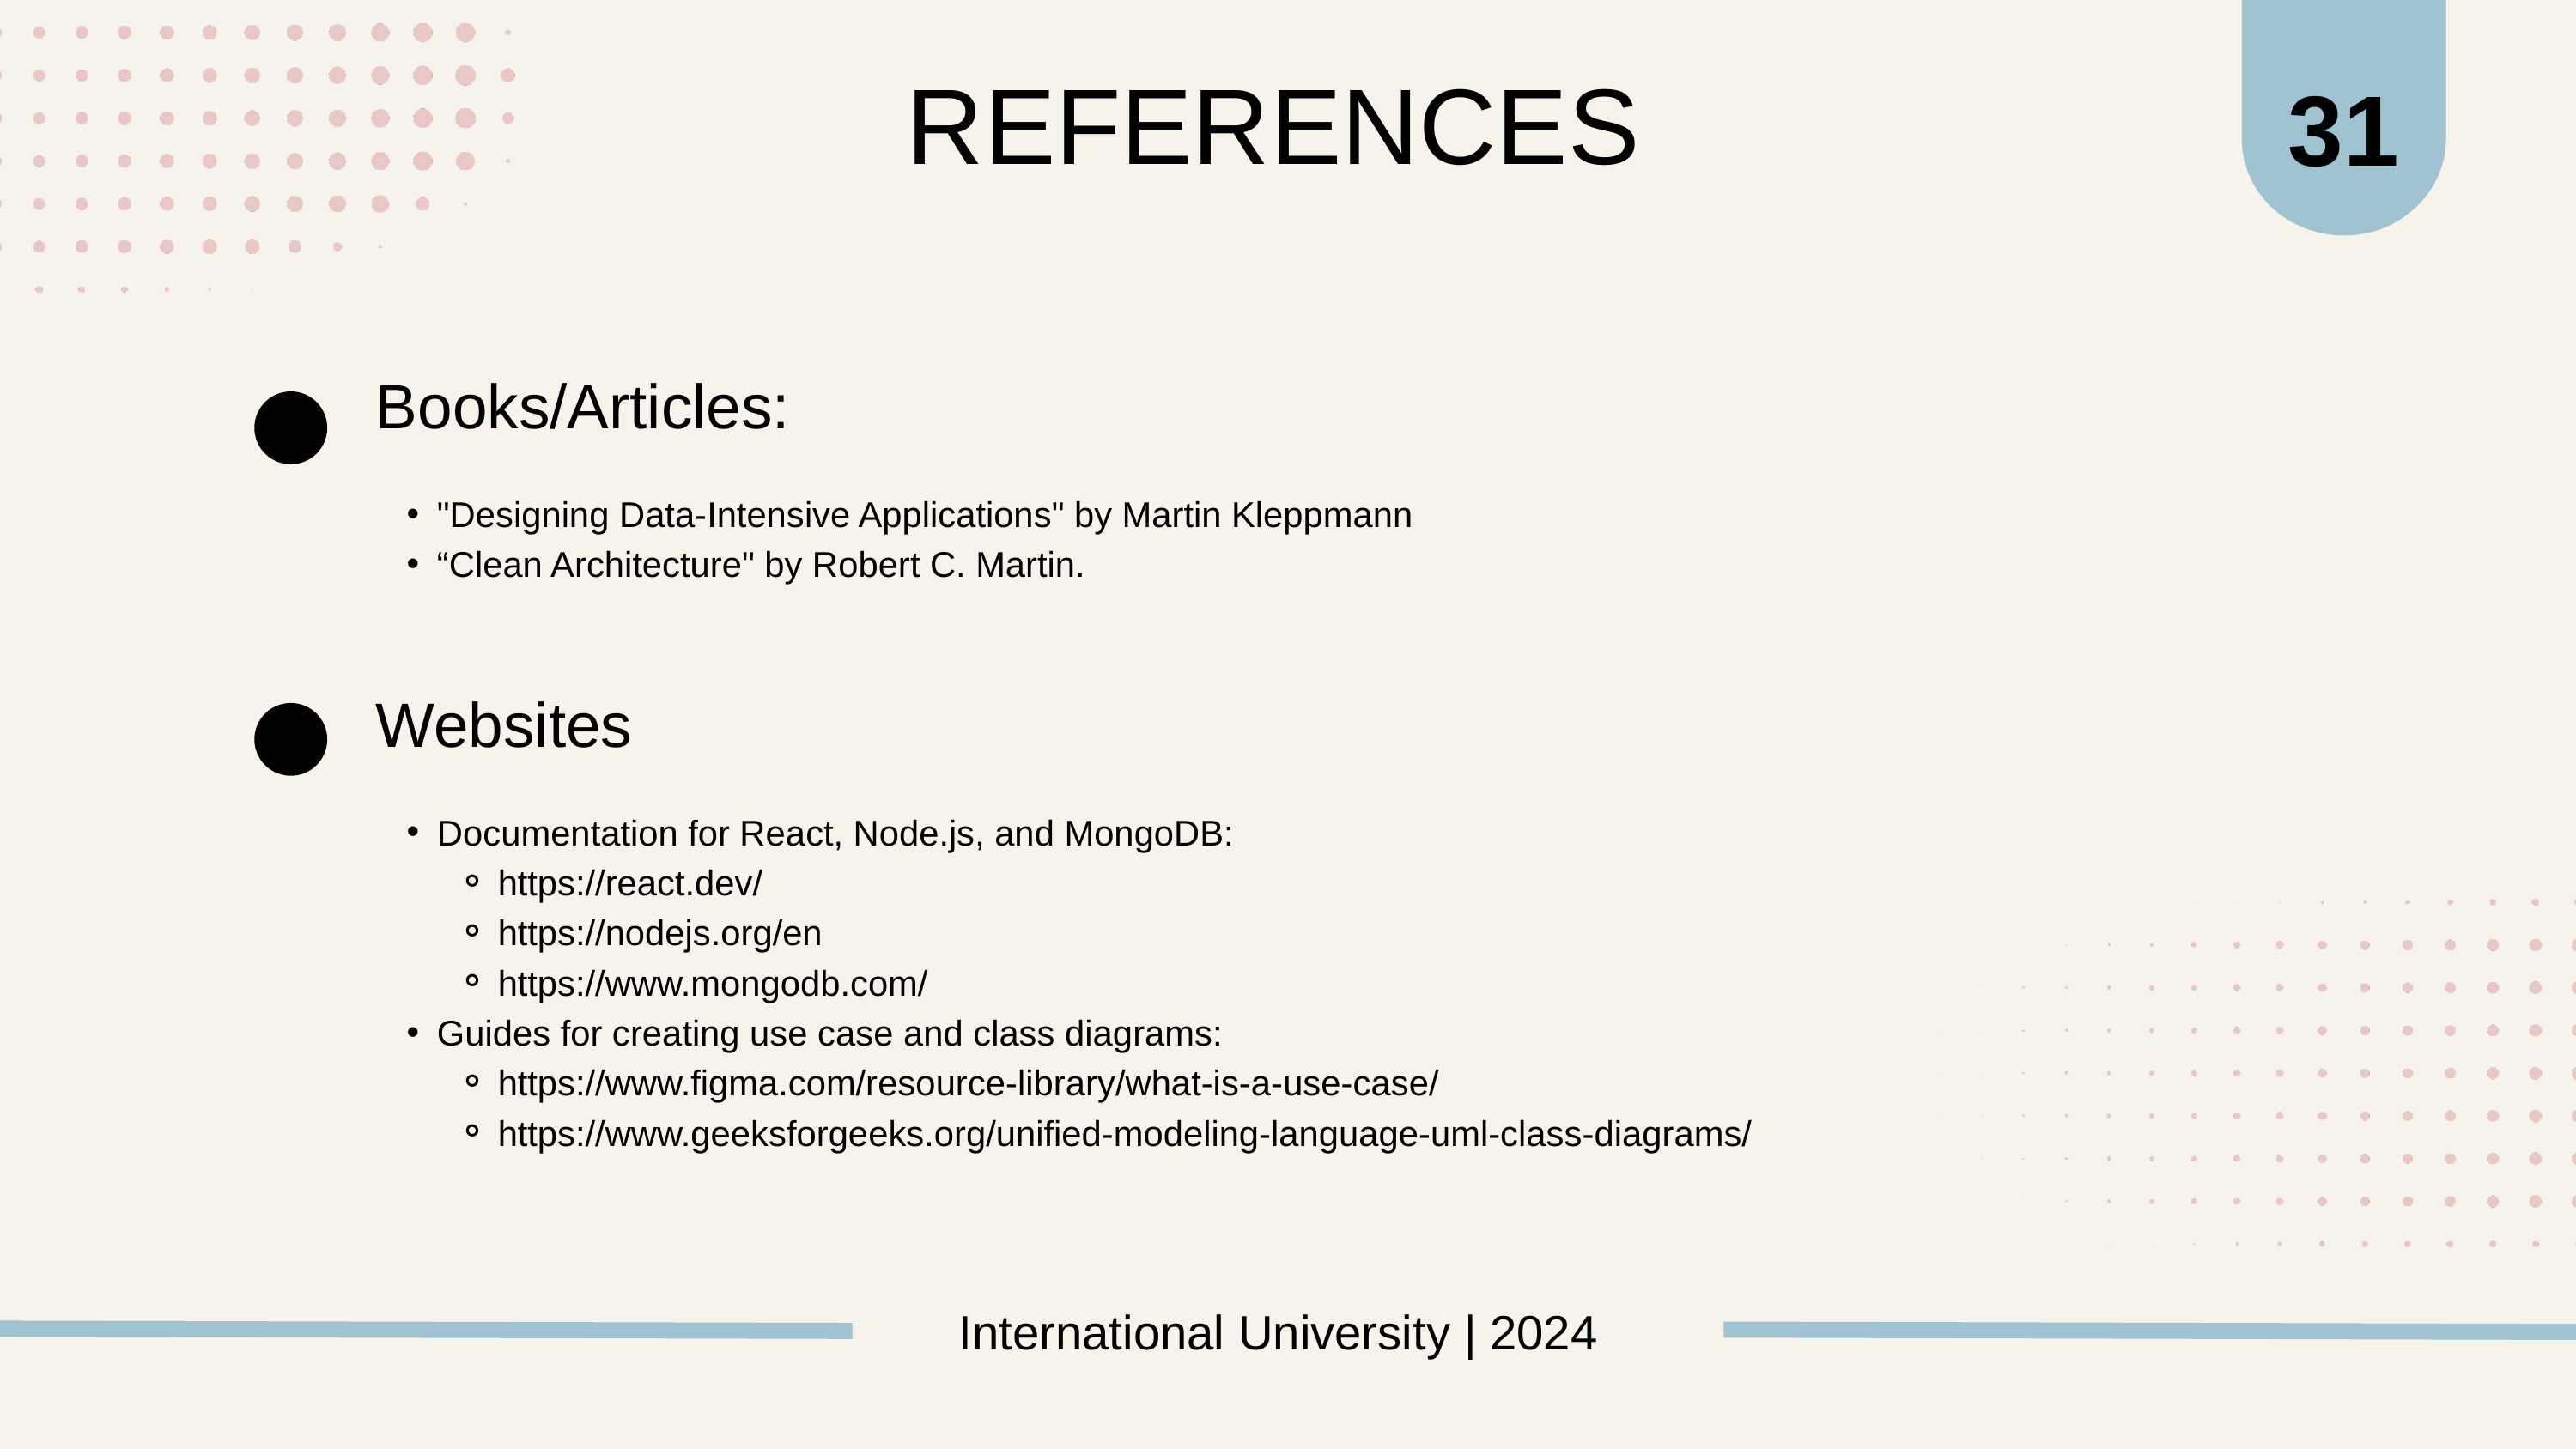

31

REFERENCES
Books/Articles:

"Designing Data-Intensive Applications" by Martin Kleppmann
“Clean Architecture" by Robert C. Martin.
Websites

Documentation for React, Node.js, and MongoDB:
https://react.dev/
https://nodejs.org/en
https://www.mongodb.com/
Guides for creating use case and class diagrams:
https://www.figma.com/resource-library/what-is-a-use-case/
https://www.geeksforgeeks.org/unified-modeling-language-uml-class-diagrams/

International University | 2024